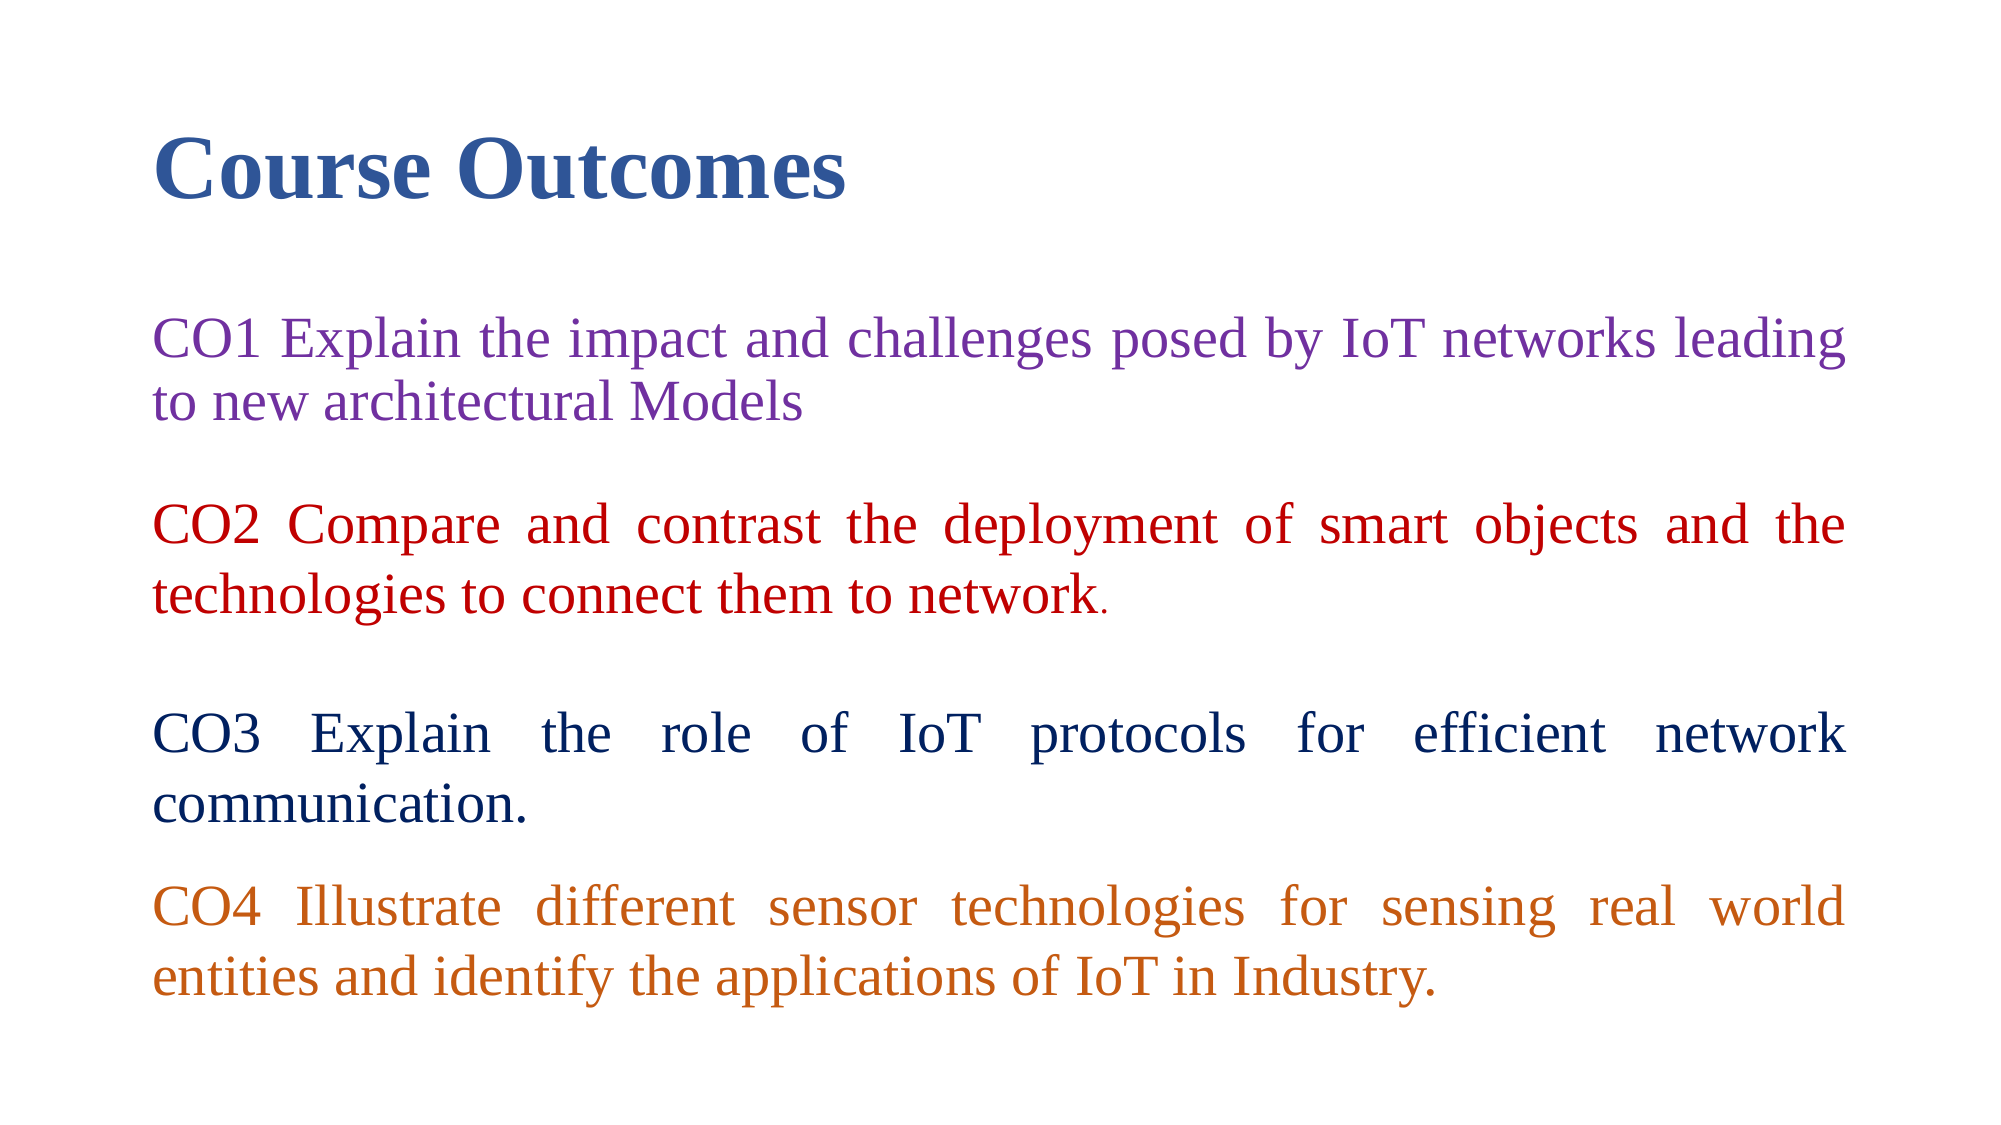

# Course Outcomes
CO1 Explain the impact and challenges posed by IoT networks leading to new architectural Models

CO2 Compare and contrast the deployment of smart objects and the technologies to connect them to network.
CO3 Explain the role of IoT protocols for efficient network communication.
CO4 Illustrate different sensor technologies for sensing real world entities and identify the applications of IoT in Industry.